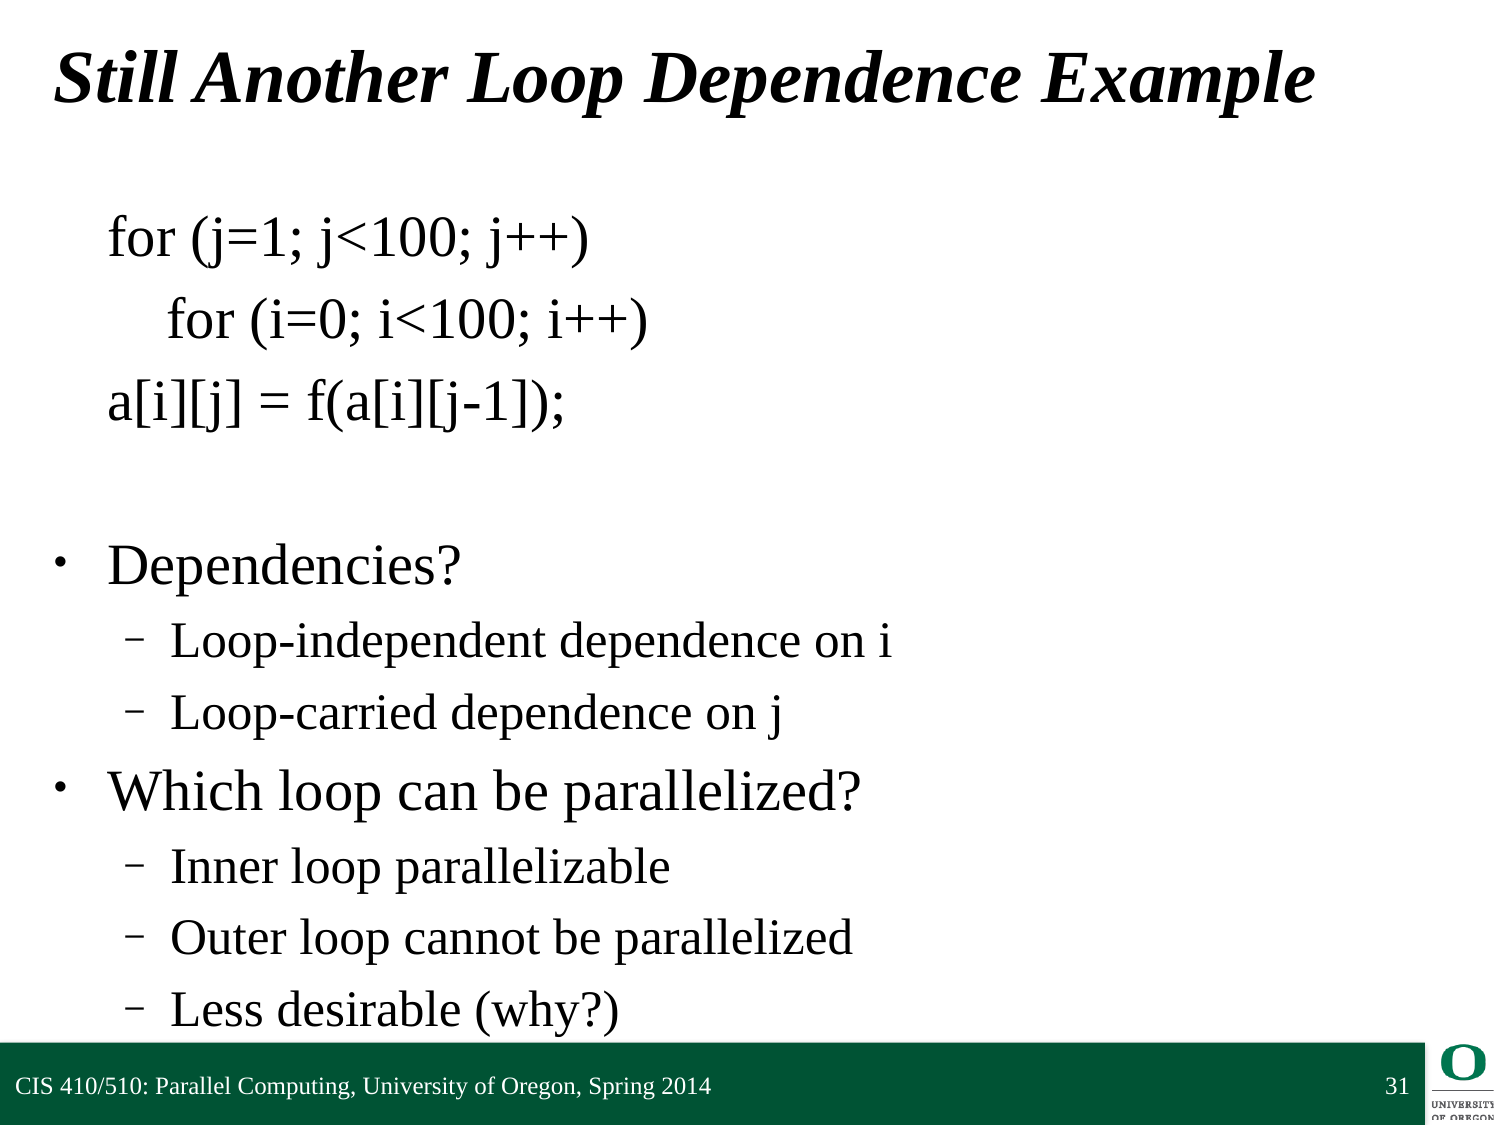

# Still Another Loop Dependence Example
	for (j=1; j<100; j++)
	    for (i=0; i<100; i++)
		a[i][j] = f(a[i][j-1]);

Dependencies?
Loop-independent dependence on i
Loop-carried dependence on j
Which loop can be parallelized?
Inner loop parallelizable
Outer loop cannot be parallelized
Less desirable (why?)
CIS 410/510: Parallel Computing, University of Oregon, Spring 2014
31